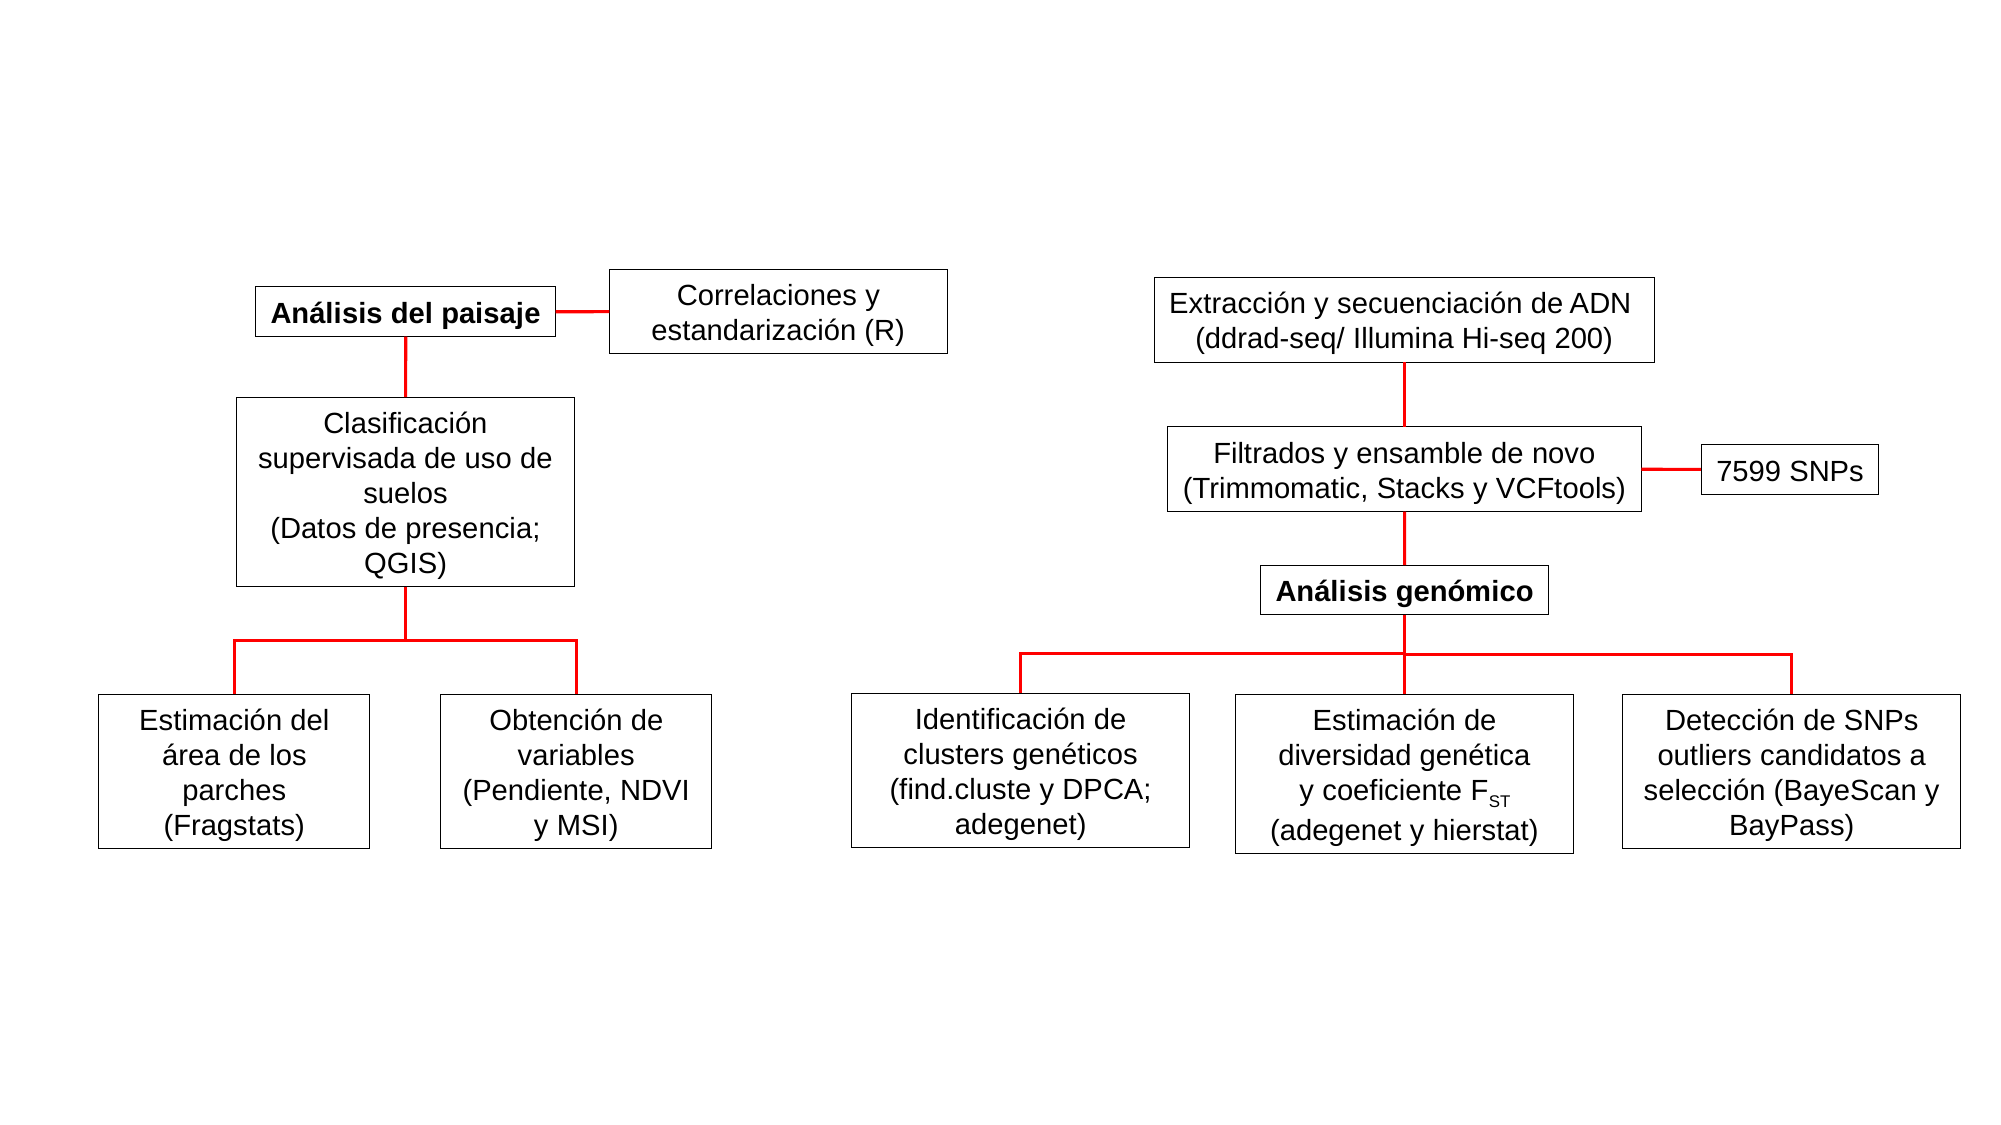

Correlaciones y estandarización (R)
Extracción y secuenciación de ADN
(ddrad-seq/ Illumina Hi-seq 200)
Análisis del paisaje
Clasificación supervisada de uso de suelos
(Datos de presencia; QGIS)
Filtrados y ensamble de novo
(Trimmomatic, Stacks y VCFtools)
7599 SNPs
Análisis genómico
Identificación de clusters genéticos
(find.cluste y DPCA; adegenet)
Estimación del área de los parches (Fragstats)
Obtención de variables (Pendiente, NDVI y MSI)
Estimación de diversidad genética
y coeficiente FST (adegenet y hierstat)
Detección de SNPs outliers candidatos a selección (BayeScan y BayPass)